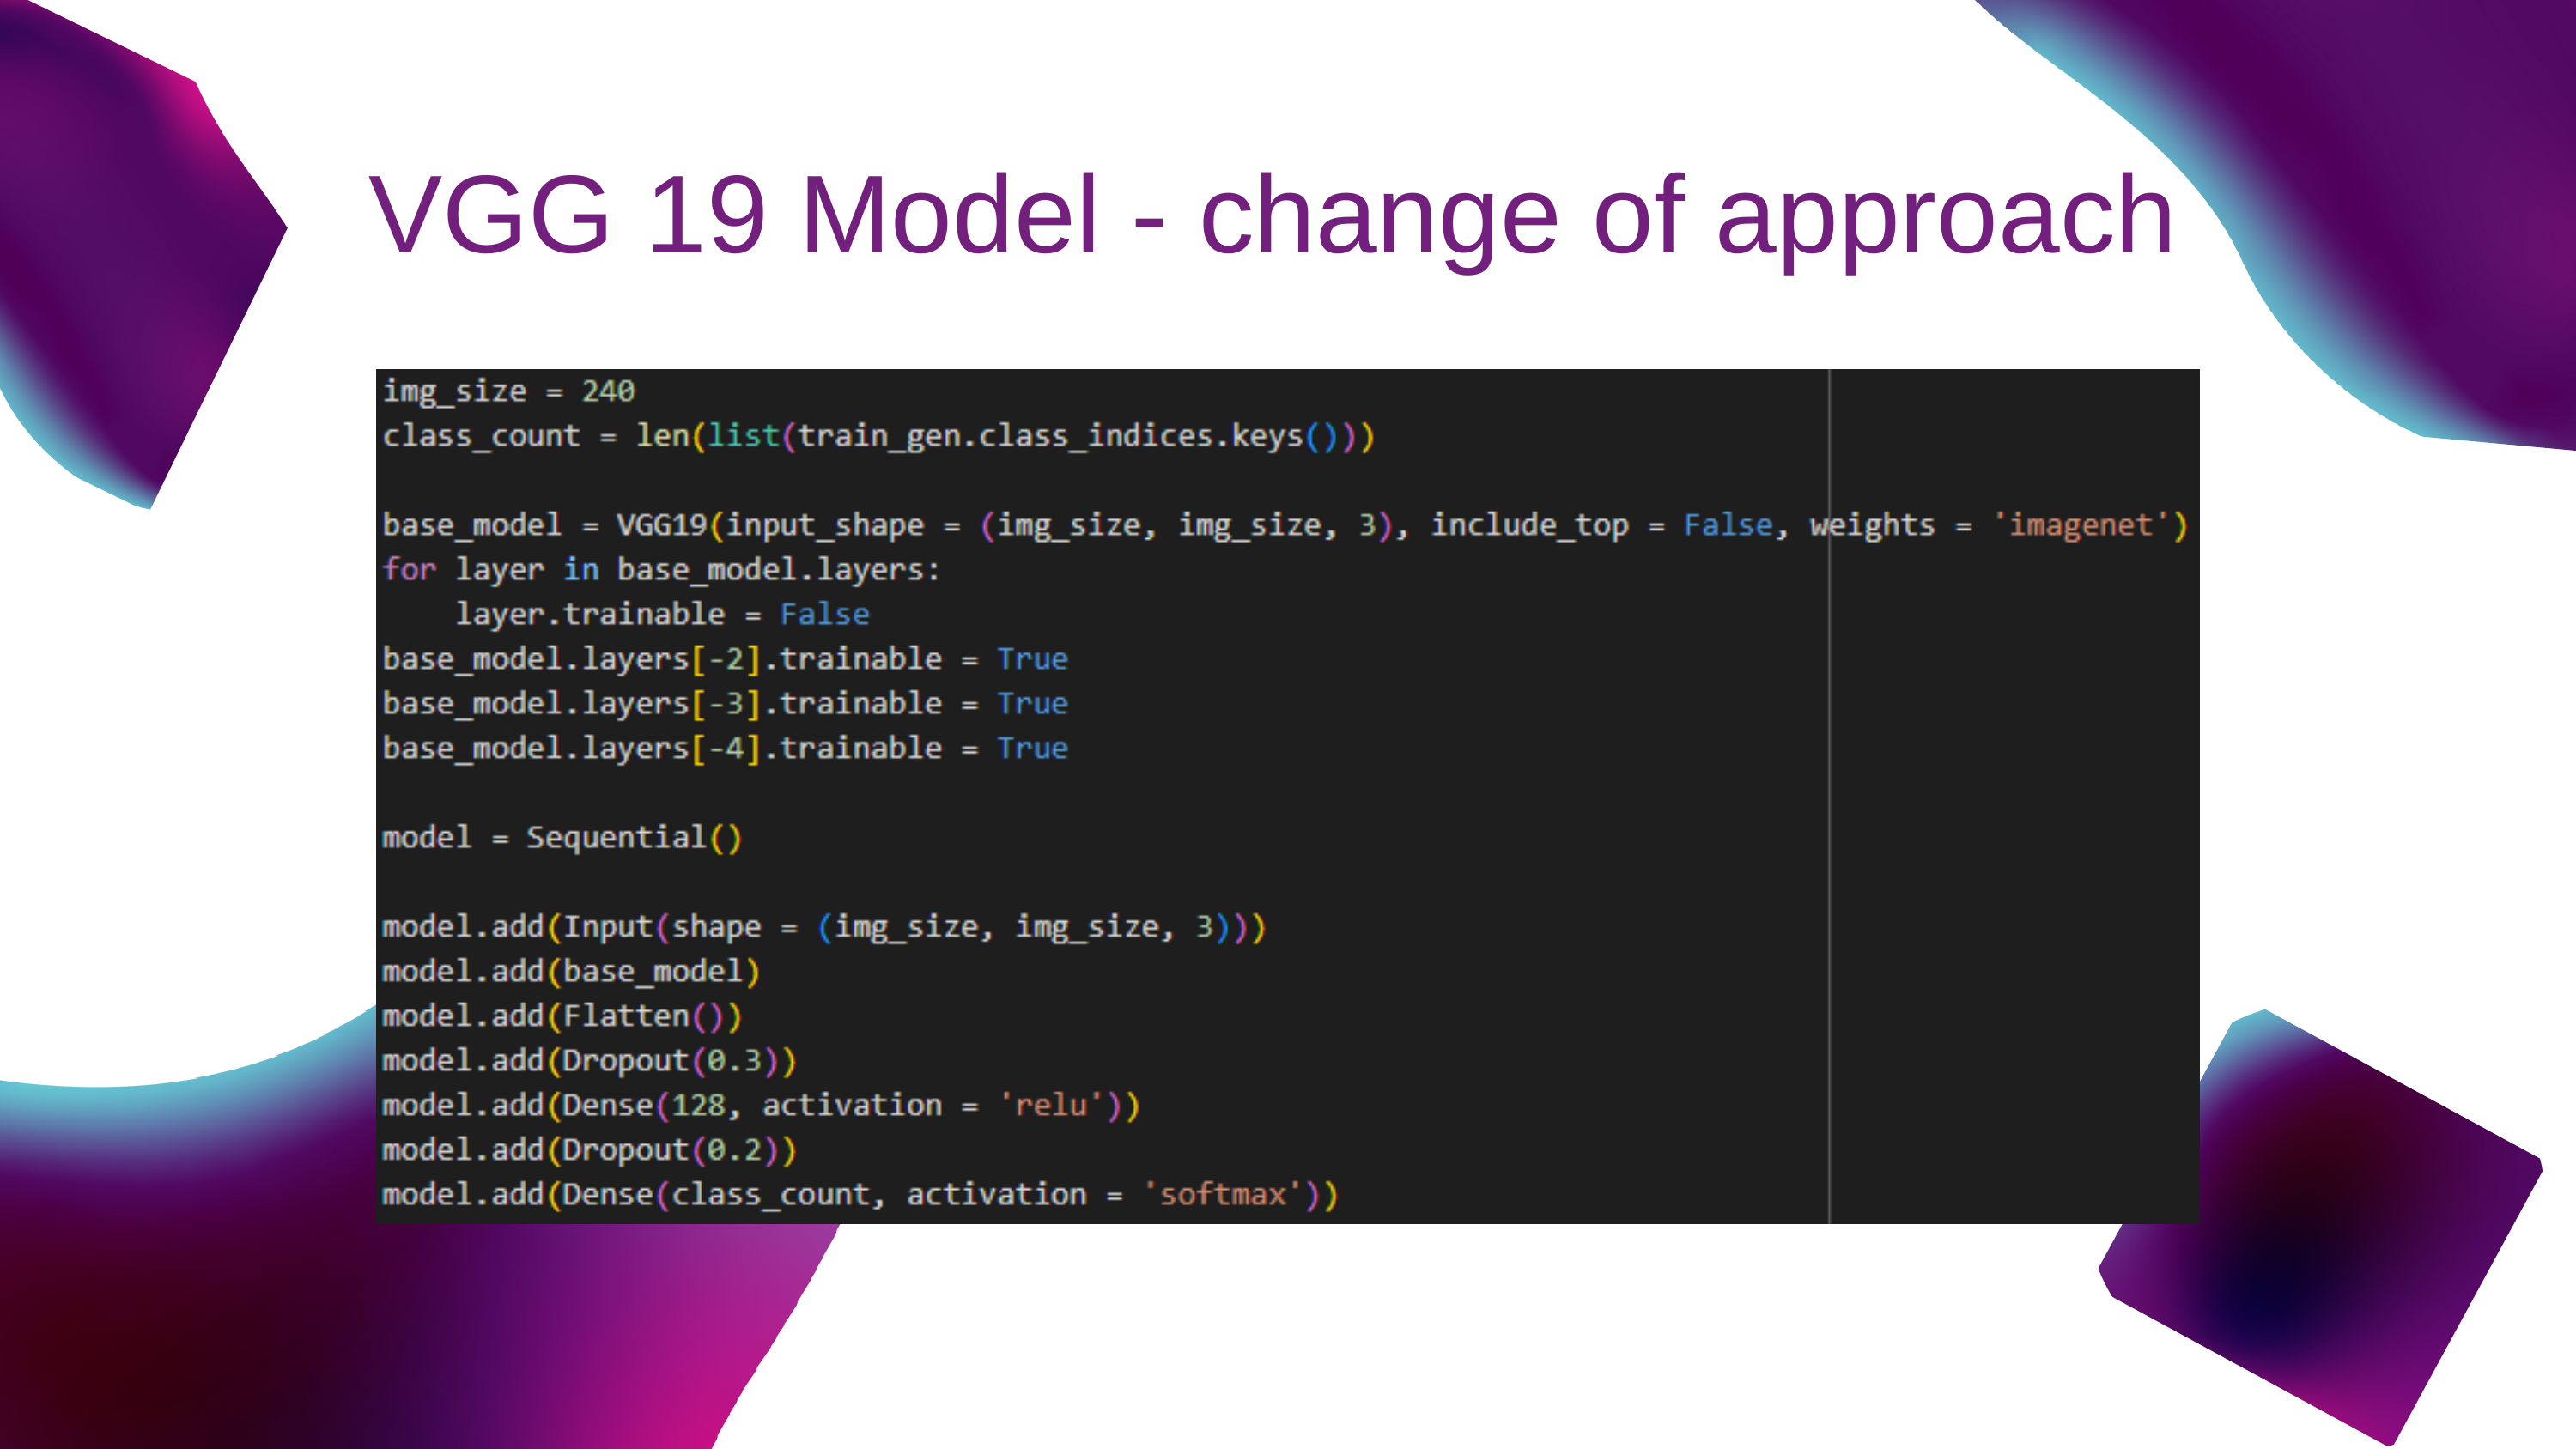

VGG 19 Model - change of approach